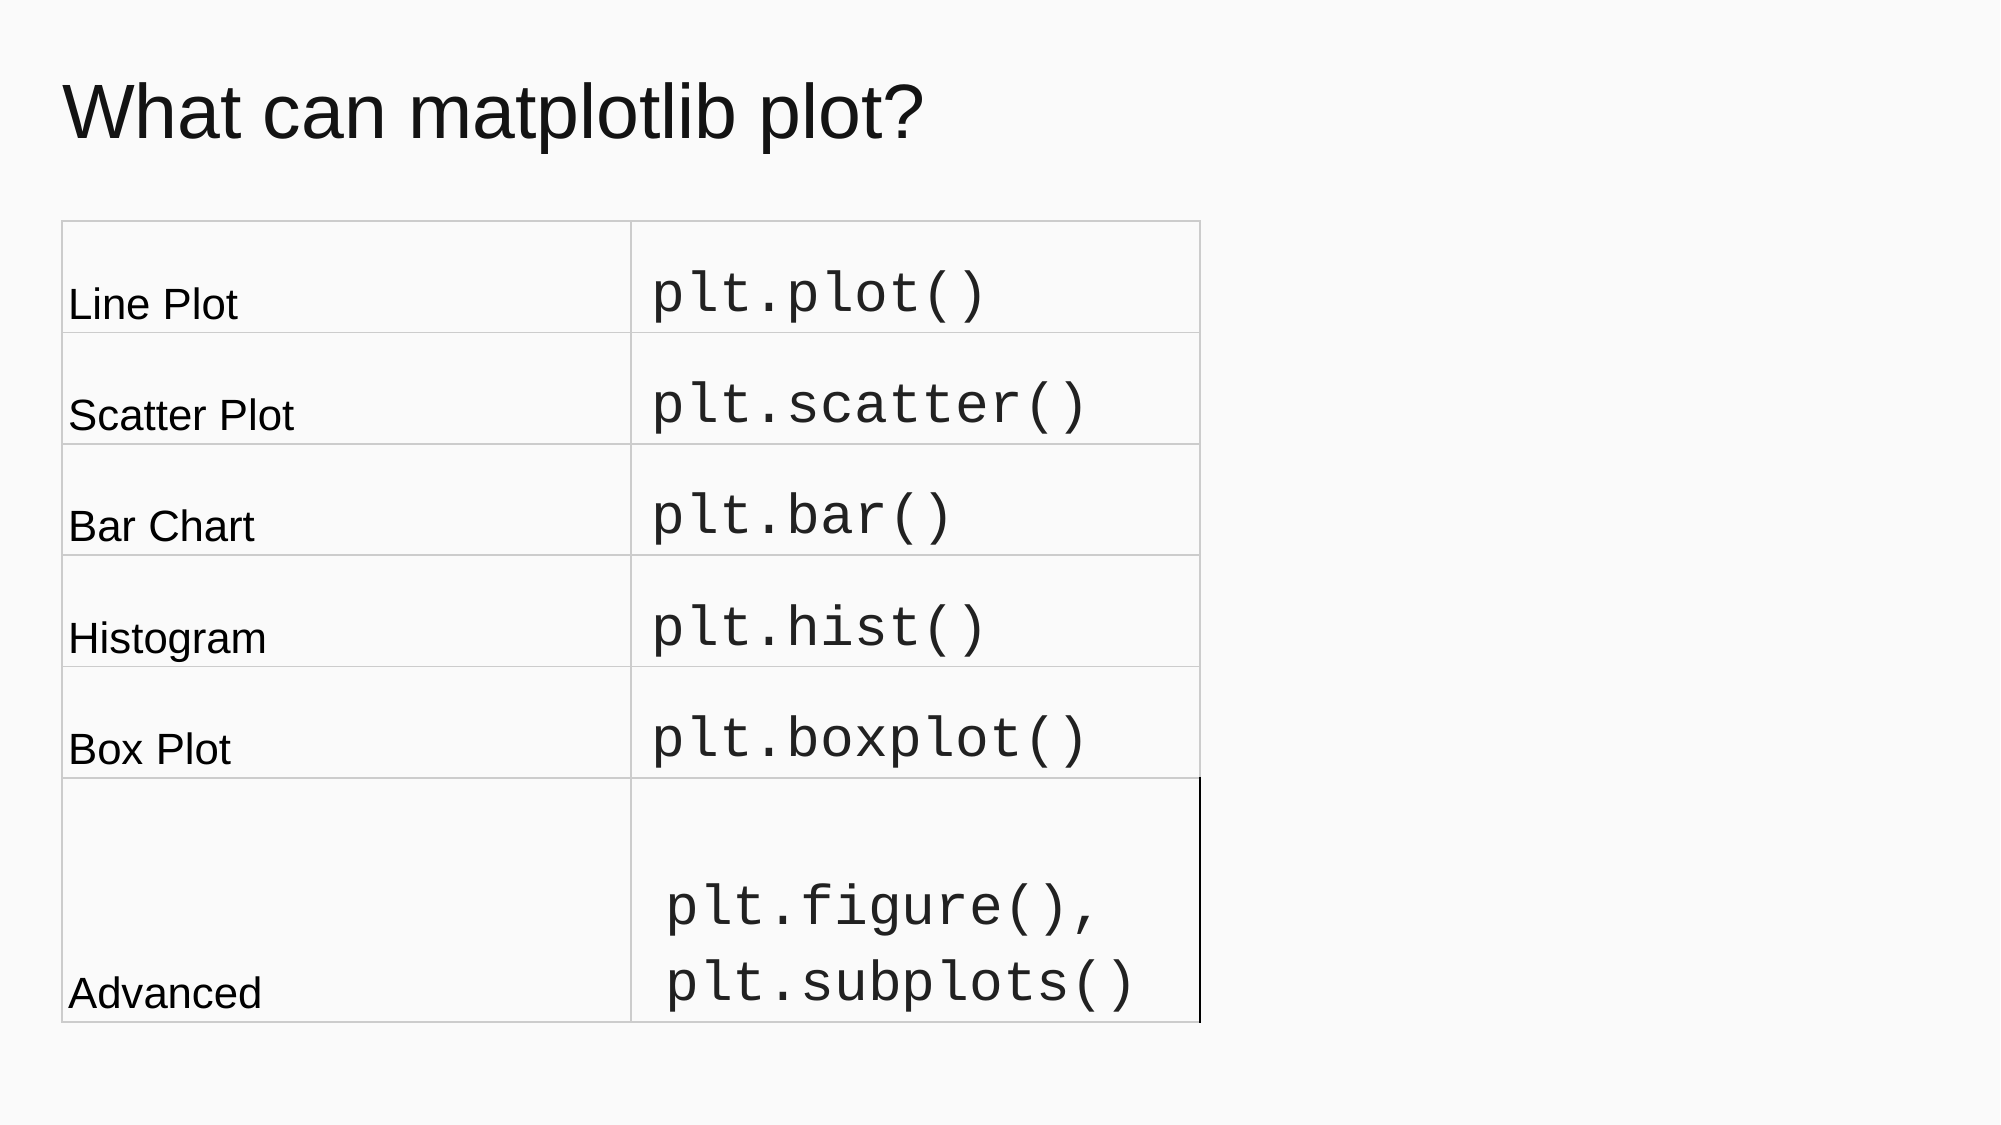

# What can matplotlib plot?
| Line Plot | plt.plot() |
| --- | --- |
| Scatter Plot | plt.scatter() |
| Bar Chart | plt.bar() |
| Histogram | plt.hist() |
| Box Plot | plt.boxplot() |
| Advanced | plt.figure(), plt.subplots() |